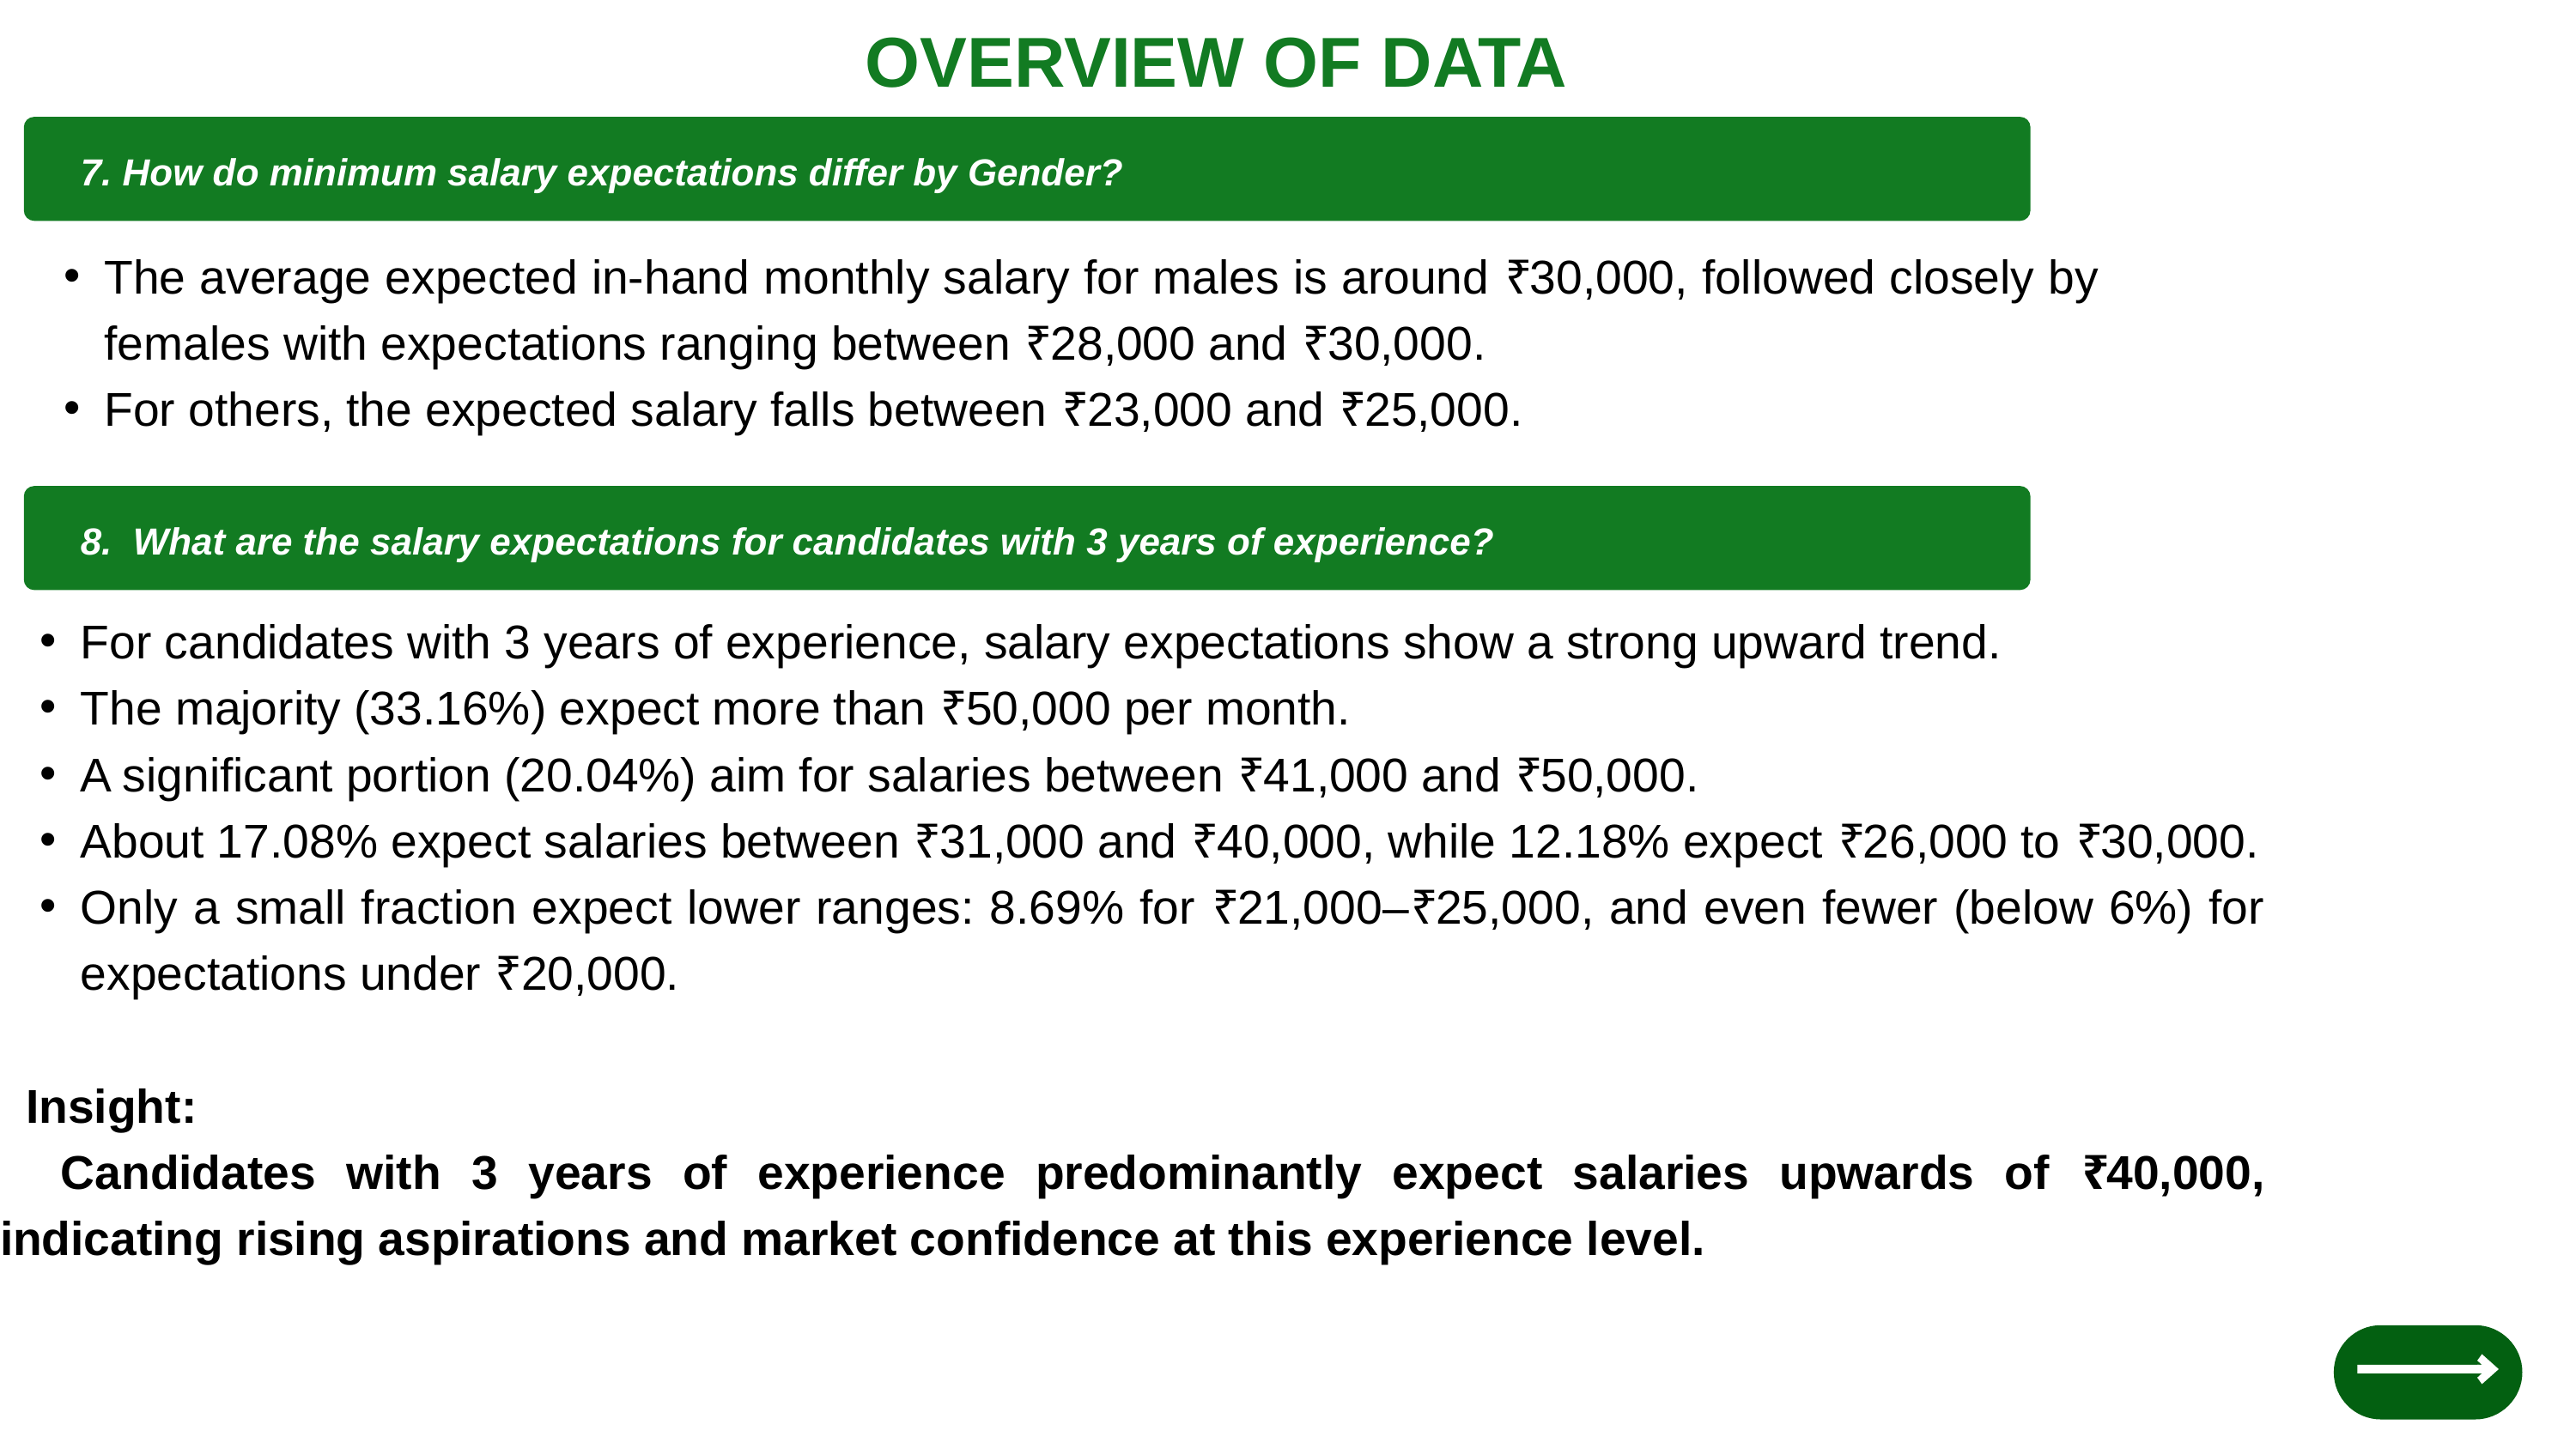

OVERVIEW OF DATA

7. How do minimum salary expectations differ by Gender?
The average expected in-hand monthly salary for males is around ₹30,000, followed closely by females with expectations ranging between ₹28,000 and ₹30,000.
For others, the expected salary falls between ₹23,000 and ₹25,000.

8.  What are the salary expectations for candidates with 3 years of experience?
For candidates with 3 years of experience, salary expectations show a strong upward trend.
The majority (33.16%) expect more than ₹50,000 per month.
A significant portion (20.04%) aim for salaries between ₹41,000 and ₹50,000.
About 17.08% expect salaries between ₹31,000 and ₹40,000, while 12.18% expect ₹26,000 to ₹30,000.
Only a small fraction expect lower ranges: 8.69% for ₹21,000–₹25,000, and even fewer (below 6%) for expectations under ₹20,000.

  Insight:
  Candidates with 3 years of experience predominantly expect salaries upwards of ₹40,000, indicating rising aspirations and market confidence at this experience level.